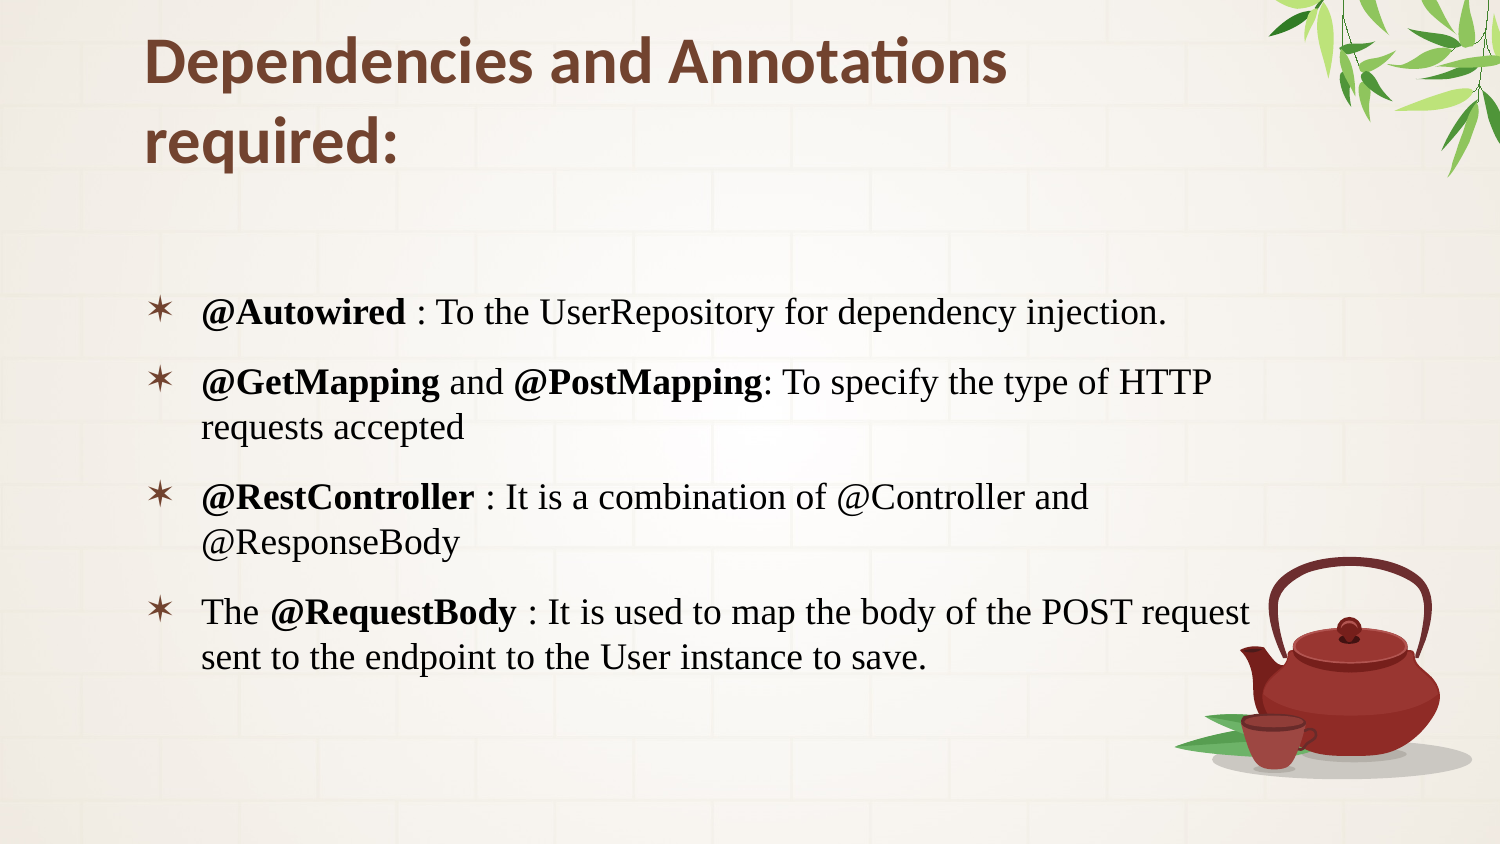

# Dependencies and Annotations required:

@Autowired : To the UserRepository for dependency injection.
@GetMapping and @PostMapping: To specify the type of HTTP requests accepted
@RestController : It is a combination of @Controller and @ResponseBody
The @RequestBody : It is used to map the body of the POST request sent to the endpoint to the User instance to save.